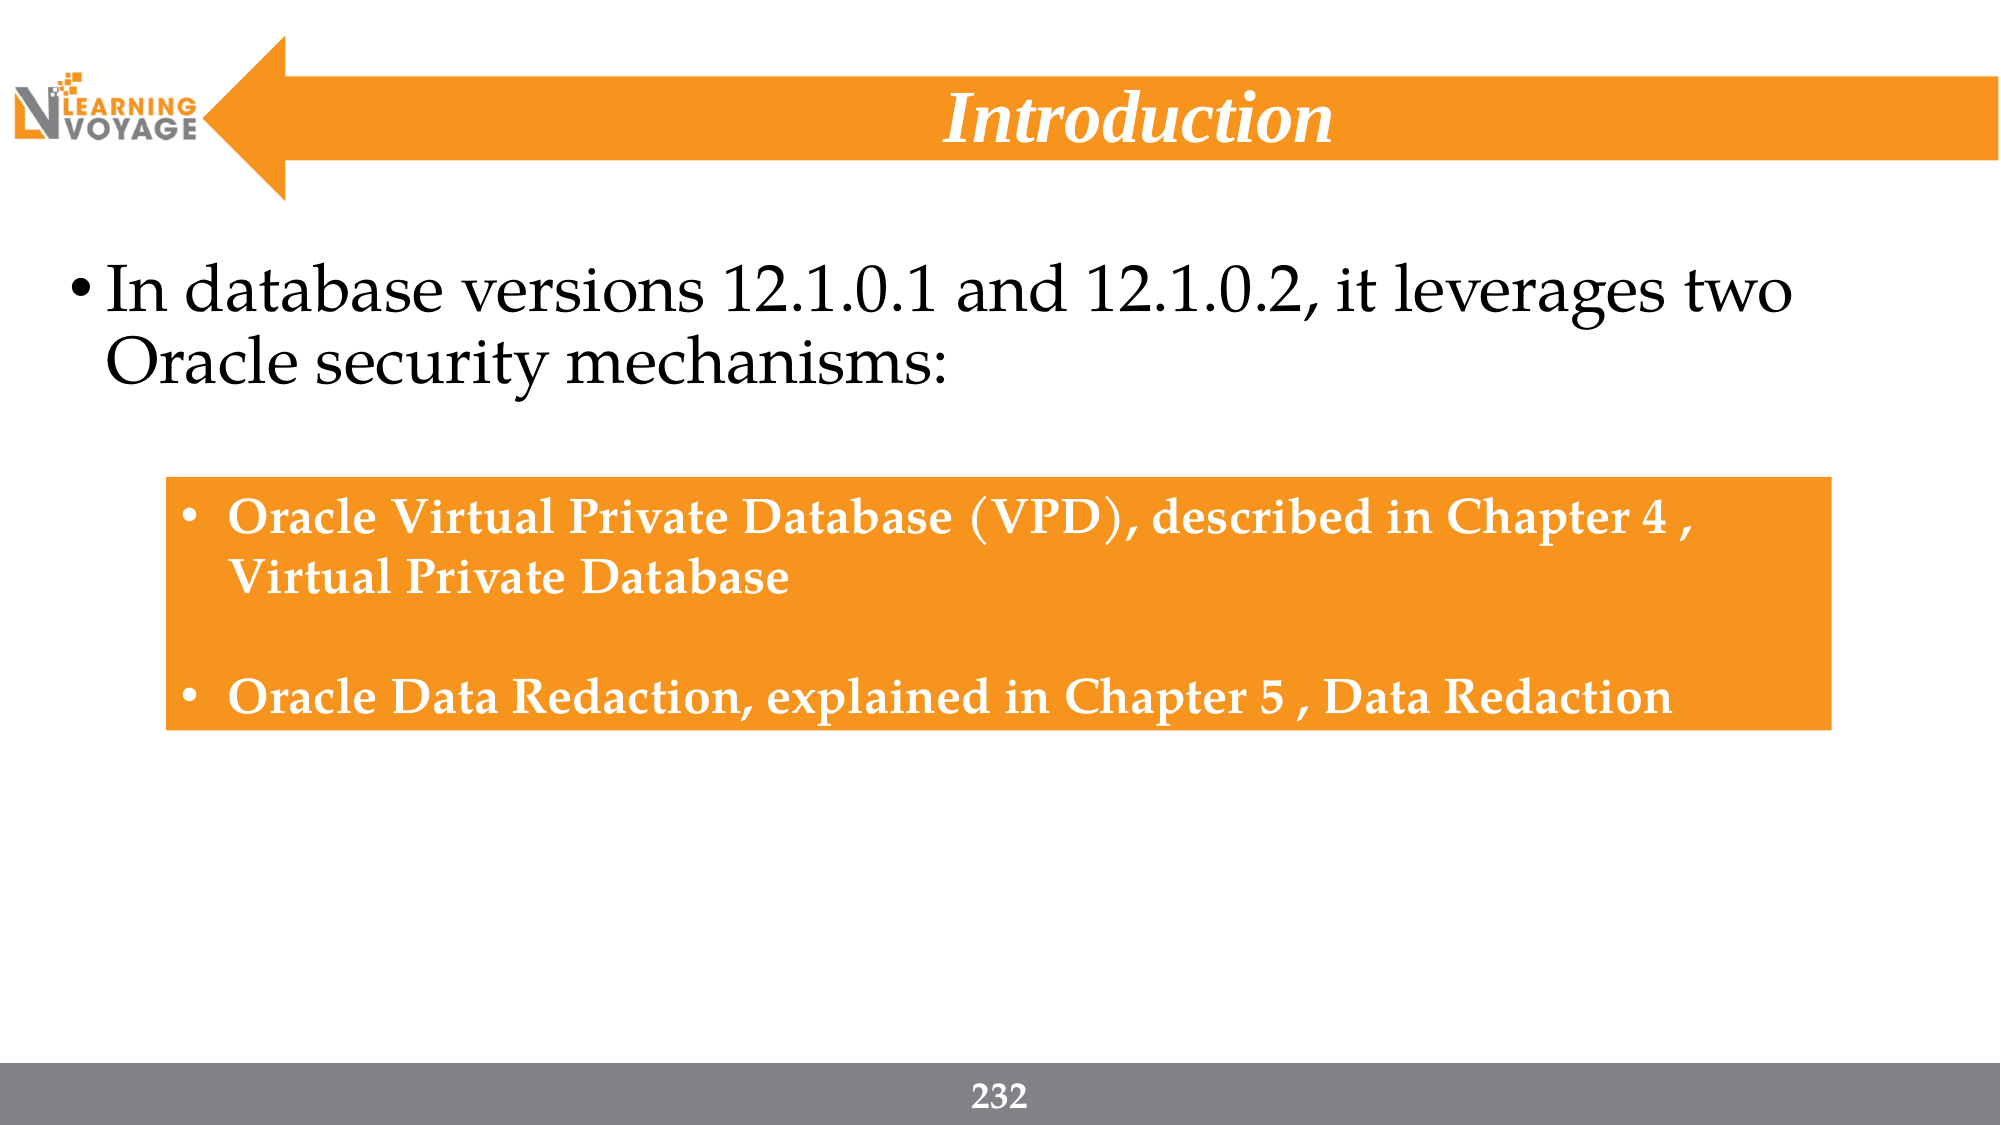

# Introduction
In database versions 12.1.0.1 and 12.1.0.2, it leverages two Oracle security mechanisms:

Oracle Virtual Private Database (VPD), described in Chapter 4 , Virtual Private Database

Oracle Data Redaction, explained in Chapter 5 , Data Redaction
232